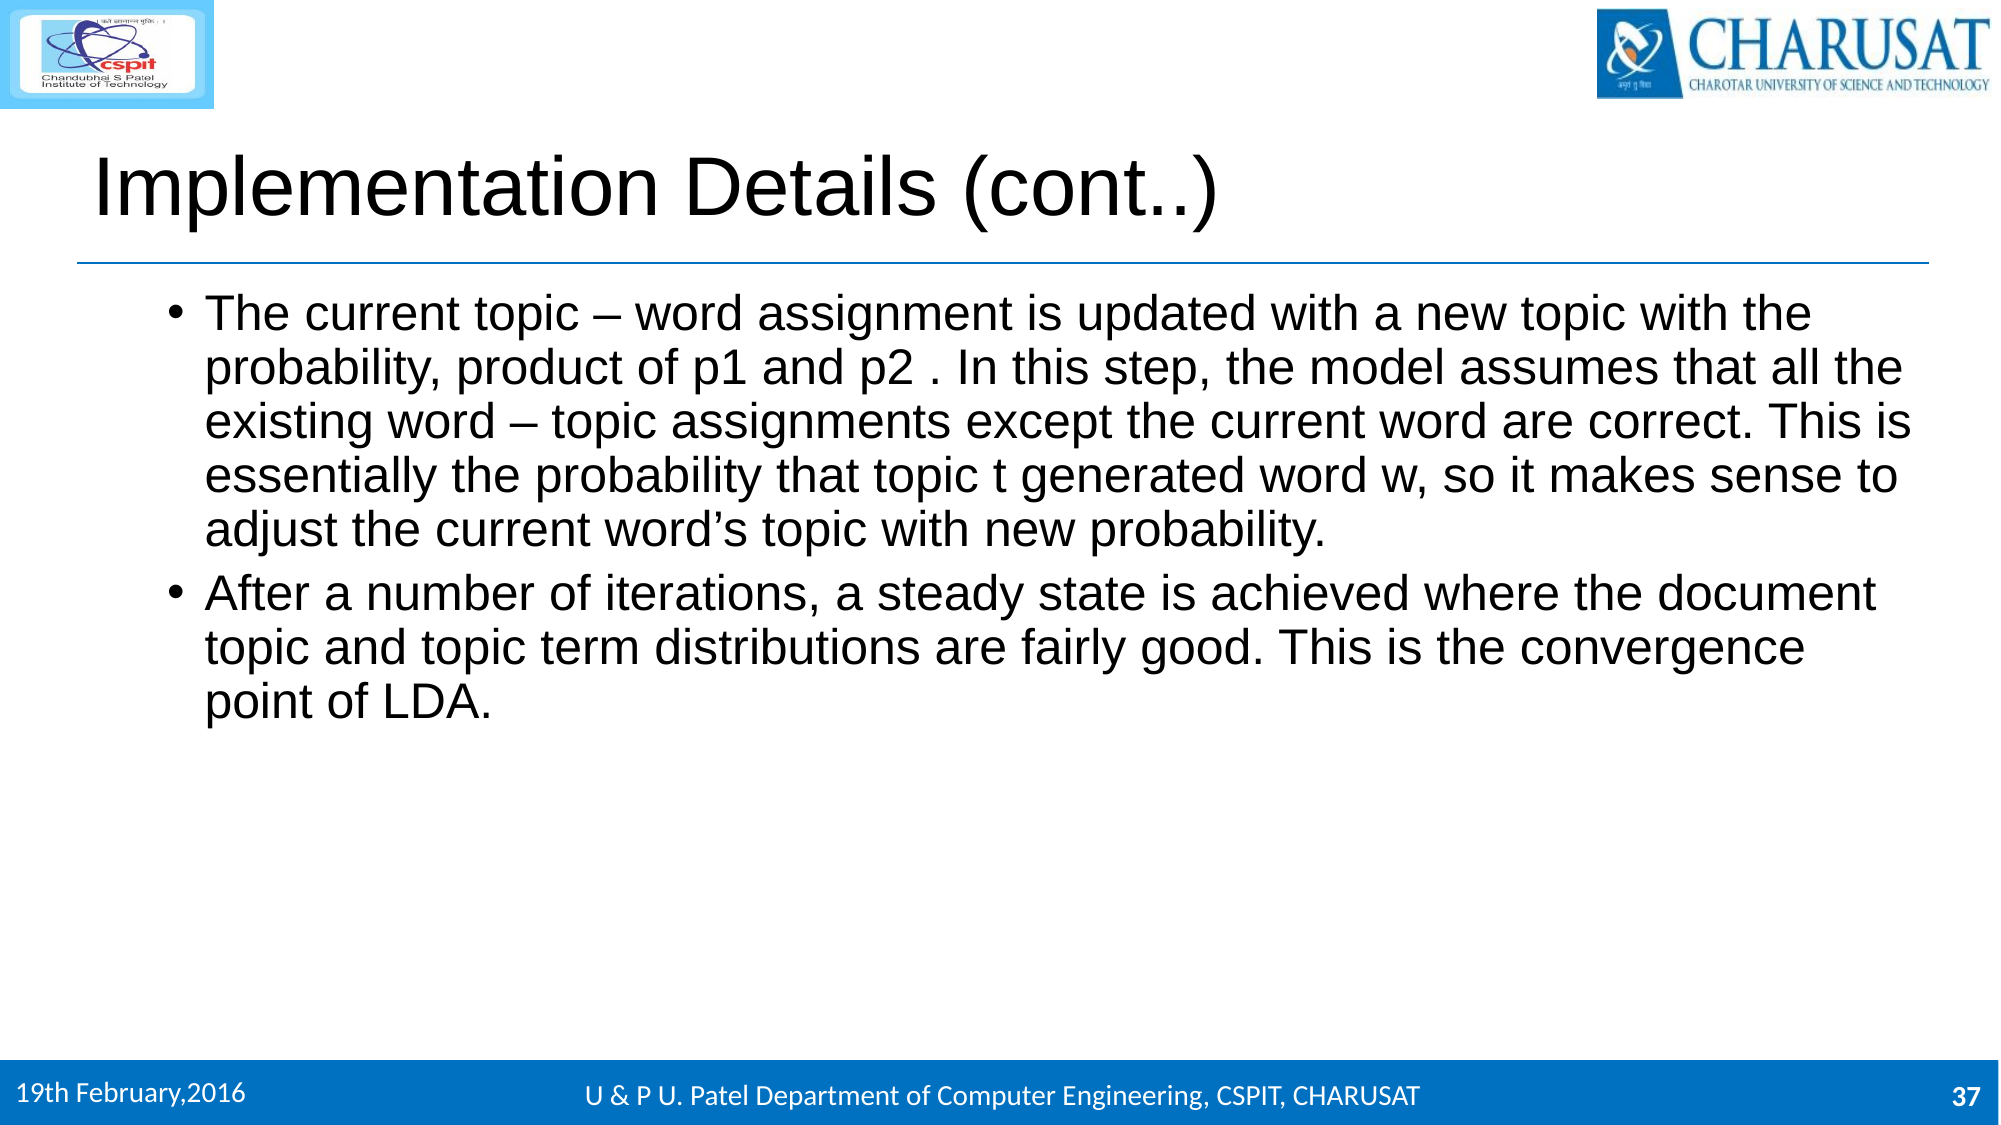

# Implementation Details (cont..)
The current topic – word assignment is updated with a new topic with the probability, product of p1 and p2 . In this step, the model assumes that all the existing word – topic assignments except the current word are correct. This is essentially the probability that topic t generated word w, so it makes sense to adjust the current word’s topic with new probability.
After a number of iterations, a steady state is achieved where the document topic and topic term distributions are fairly good. This is the convergence point of LDA.
19th February,2016
U & P U. Patel Department of Computer Engineering, CSPIT, CHARUSAT
37